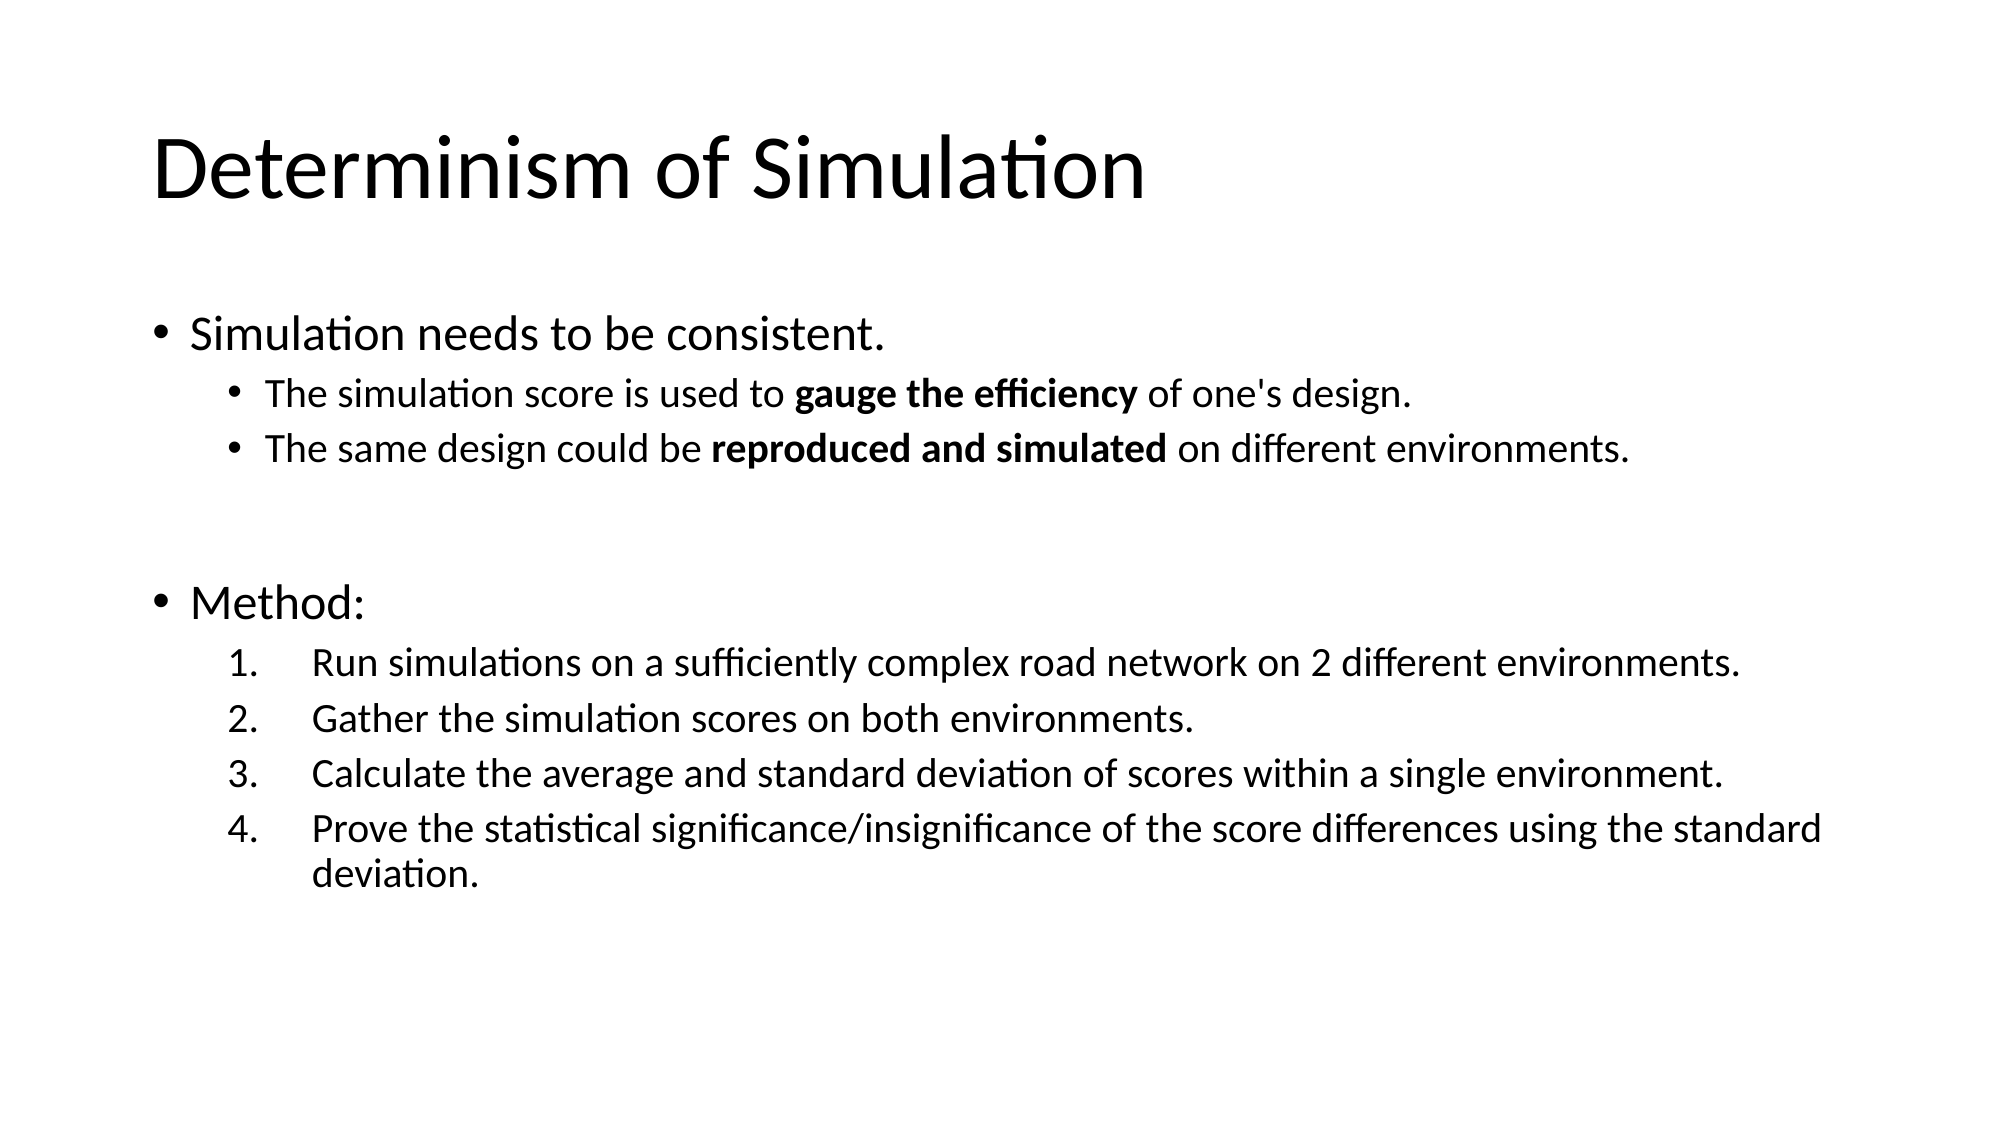

# Determinism of Simulation
Simulation needs to be consistent.
The simulation score is used to gauge the efficiency of one's design.
The same design could be reproduced and simulated on different environments.

Method:
Run simulations on a sufficiently complex road network on 2 different environments.
Gather the simulation scores on both environments.
Calculate the average and standard deviation of scores within a single environment.
Prove the statistical significance/insignificance of the score differences using the standard deviation.